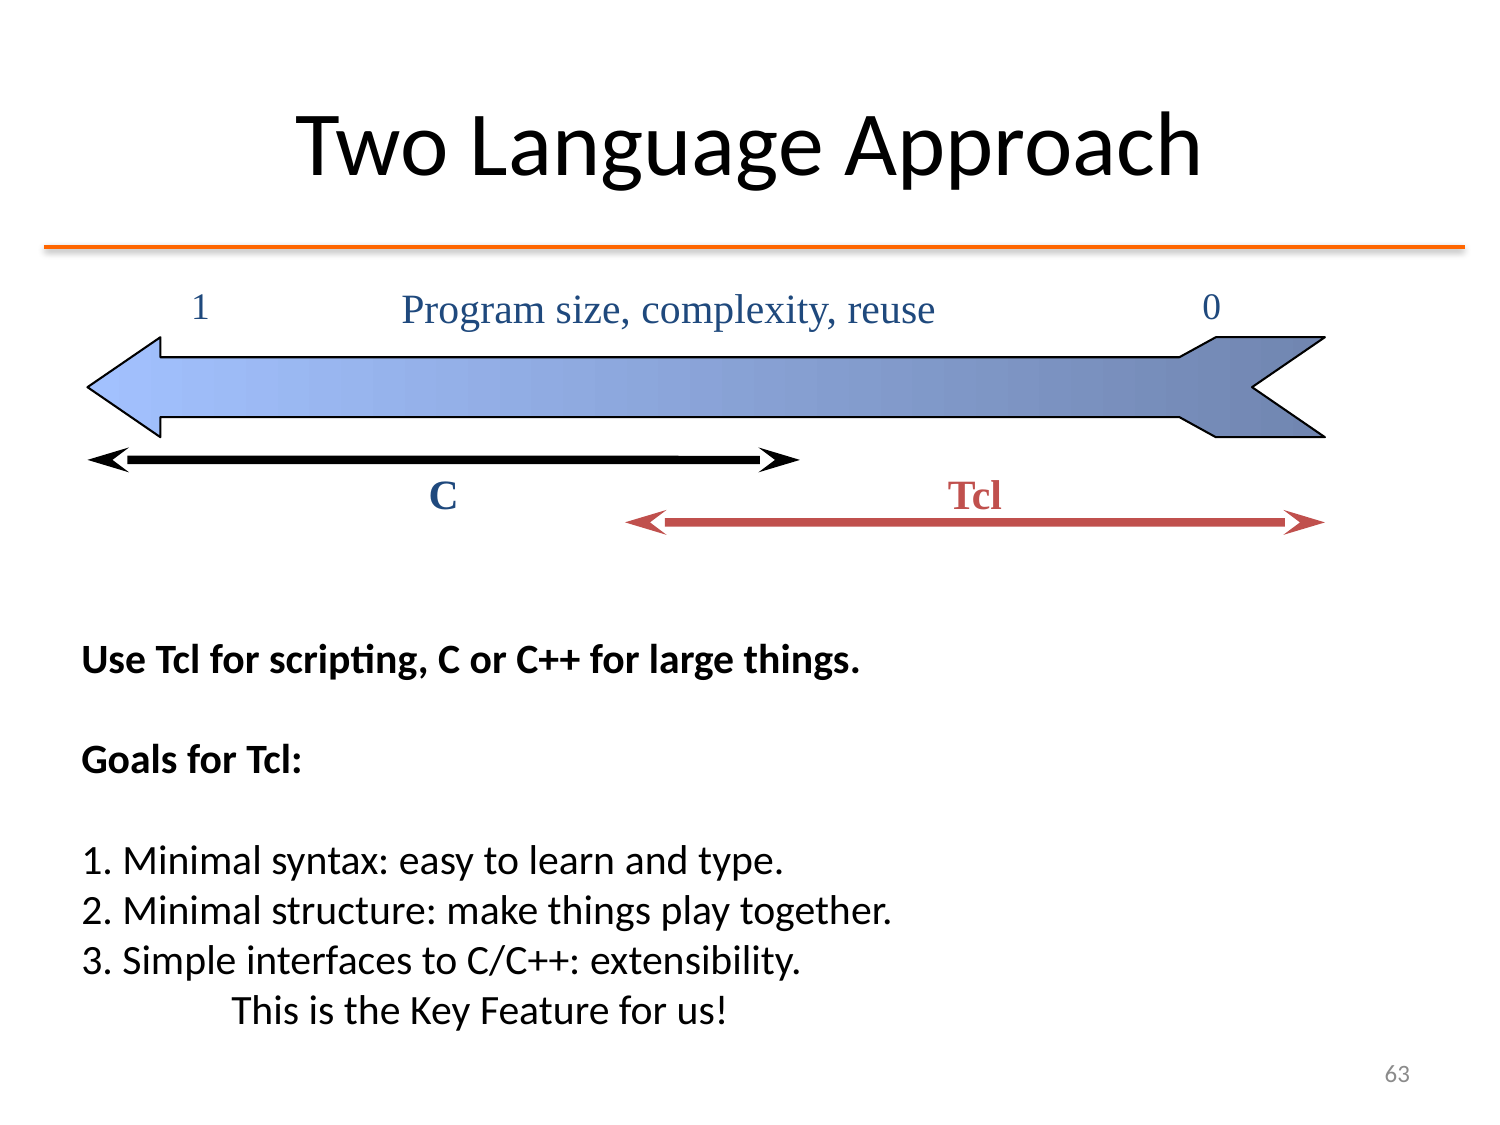

# Two Language Approach
0
Program size, complexity, reuse
1

C
Tcl

Use Tcl for scripting, C or C++ for large things.

Goals for Tcl:

1. Minimal syntax: easy to learn and type.
2. Minimal structure: make things play together.
3. Simple interfaces to C/C++: extensibility.
	This is the Key Feature for us!
63